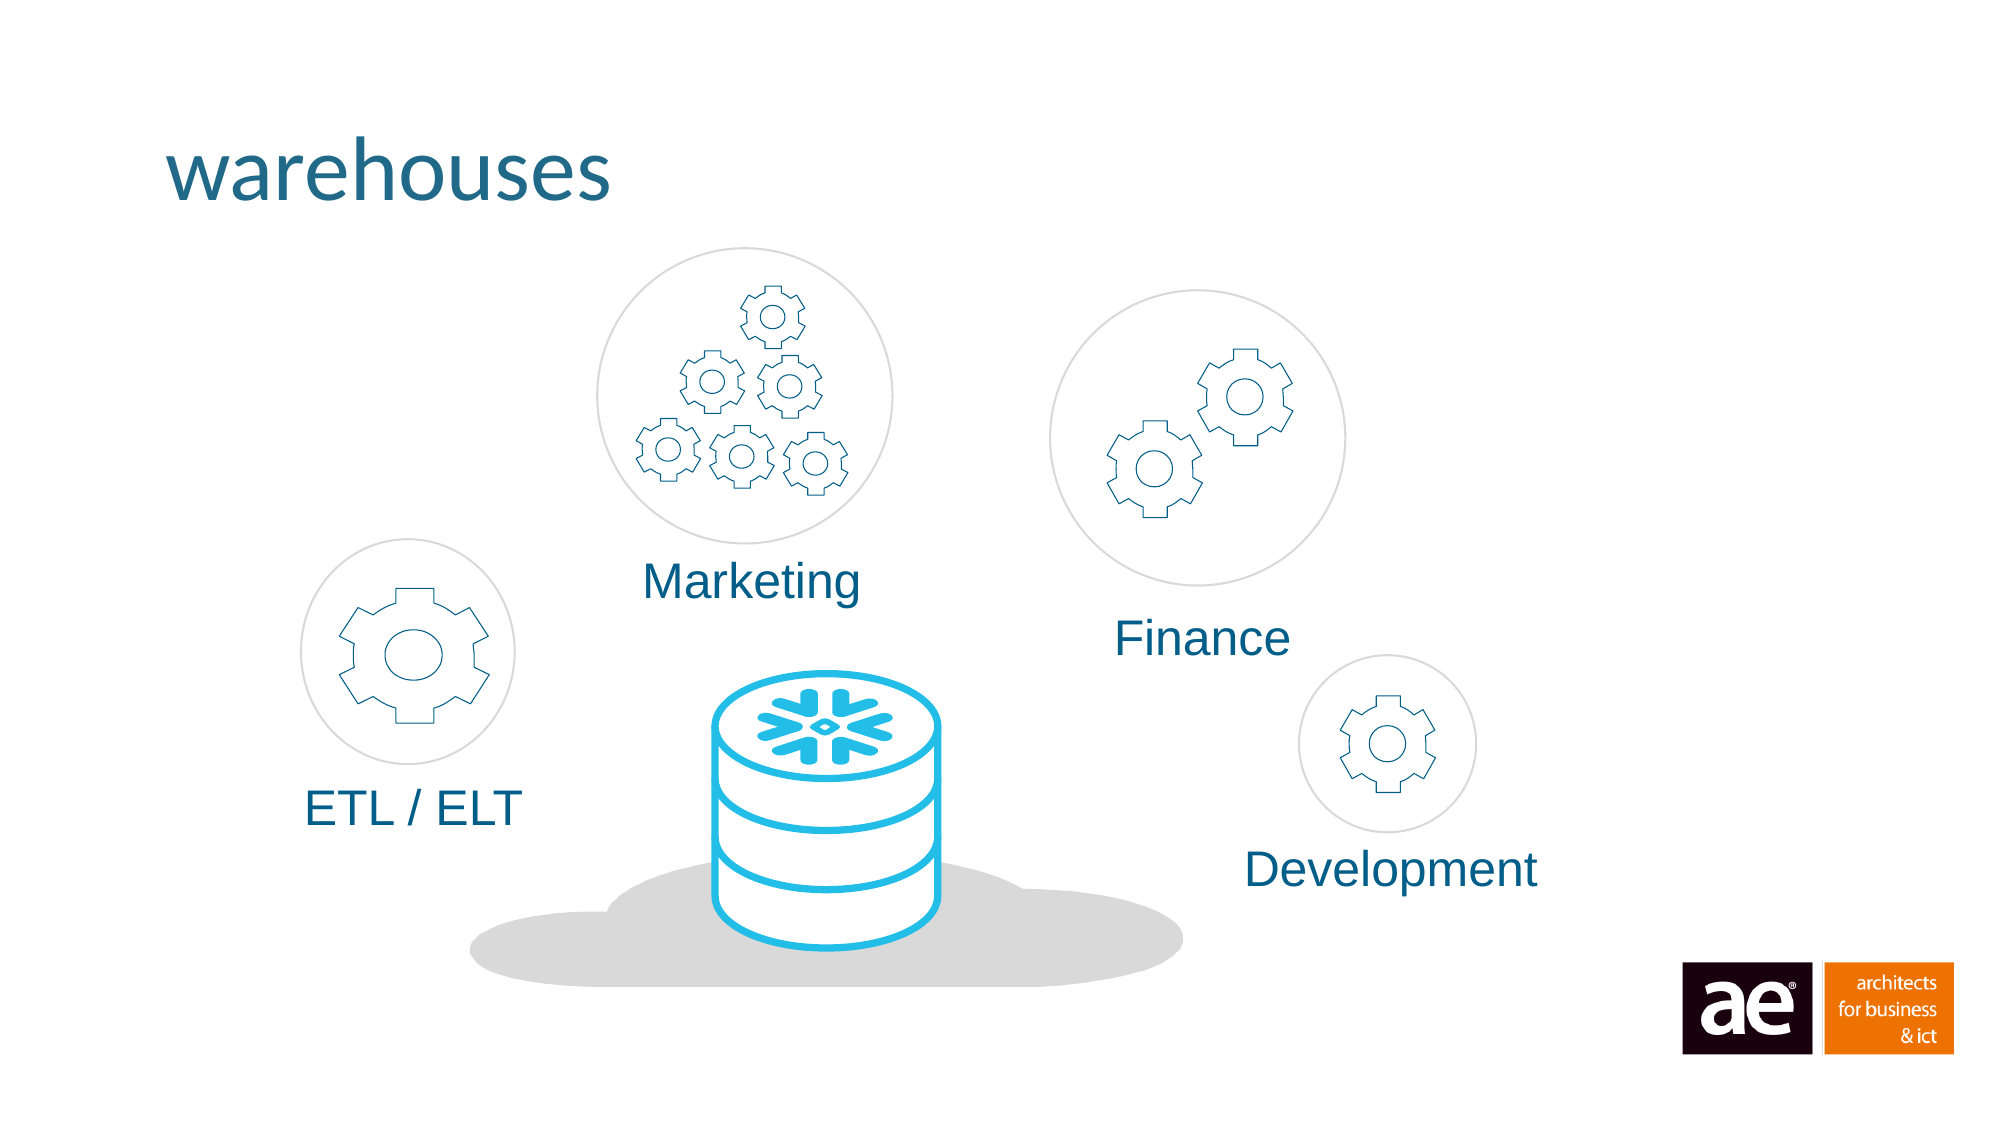

# warehouses

Marketing

Finance

ETL / ELT
Development